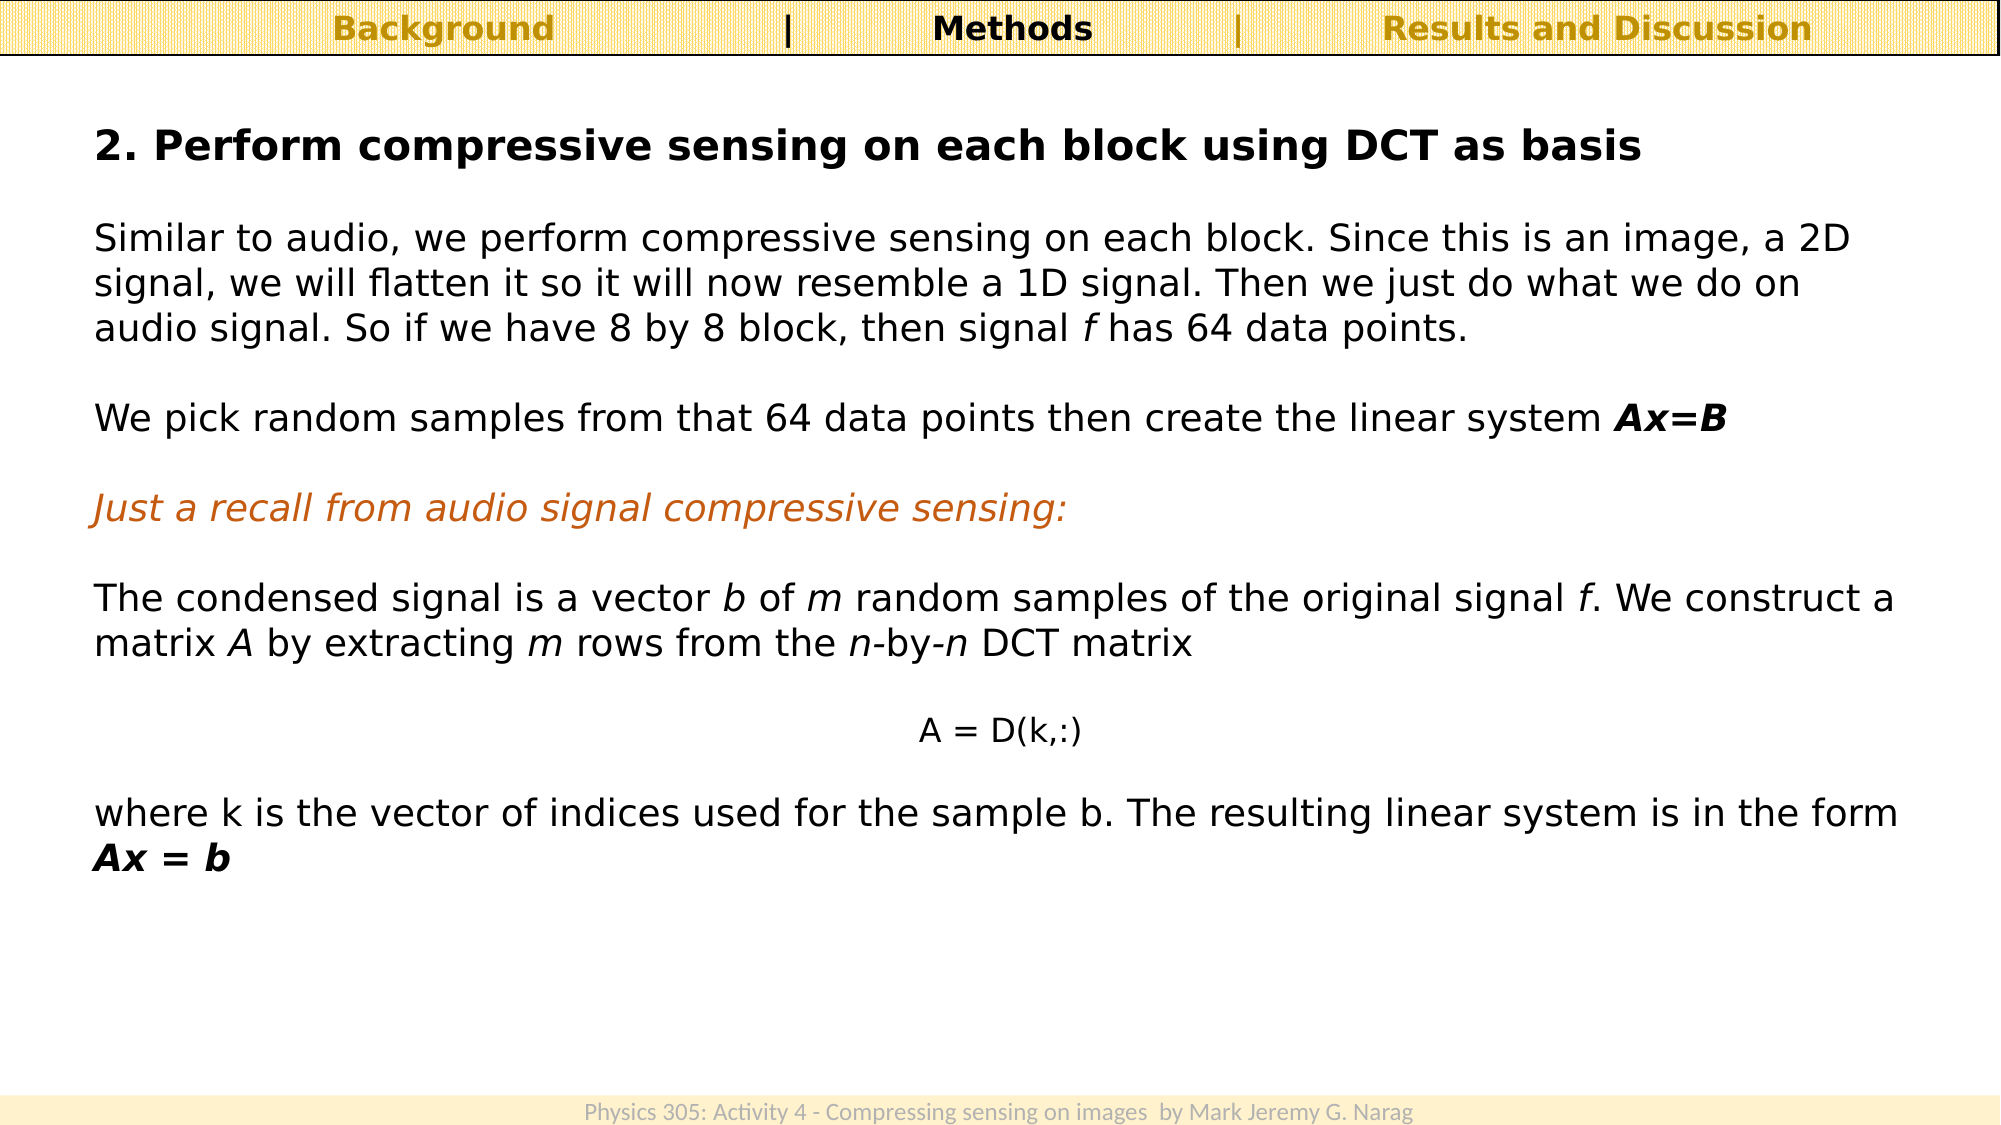

Background 	  	|   	Methods   	|   	Results and Discussion
2. Perform compressive sensing on each block using DCT as basis

Similar to audio, we perform compressive sensing on each block. Since this is an image, a 2D signal, we will flatten it so it will now resemble a 1D signal. Then we just do what we do on audio signal. So if we have 8 by 8 block, then signal f has 64 data points.

We pick random samples from that 64 data points then create the linear system Ax=B

Just a recall from audio signal compressive sensing:

The condensed signal is a vector b of m random samples of the original signal f. We construct a matrix A by extracting m rows from the n-by-n DCT matrix

A = D(k,:)

where k is the vector of indices used for the sample b. The resulting linear system is in the form Ax = b
Physics 305: Activity 4 - Compressing sensing on images  by Mark Jeremy G. Narag